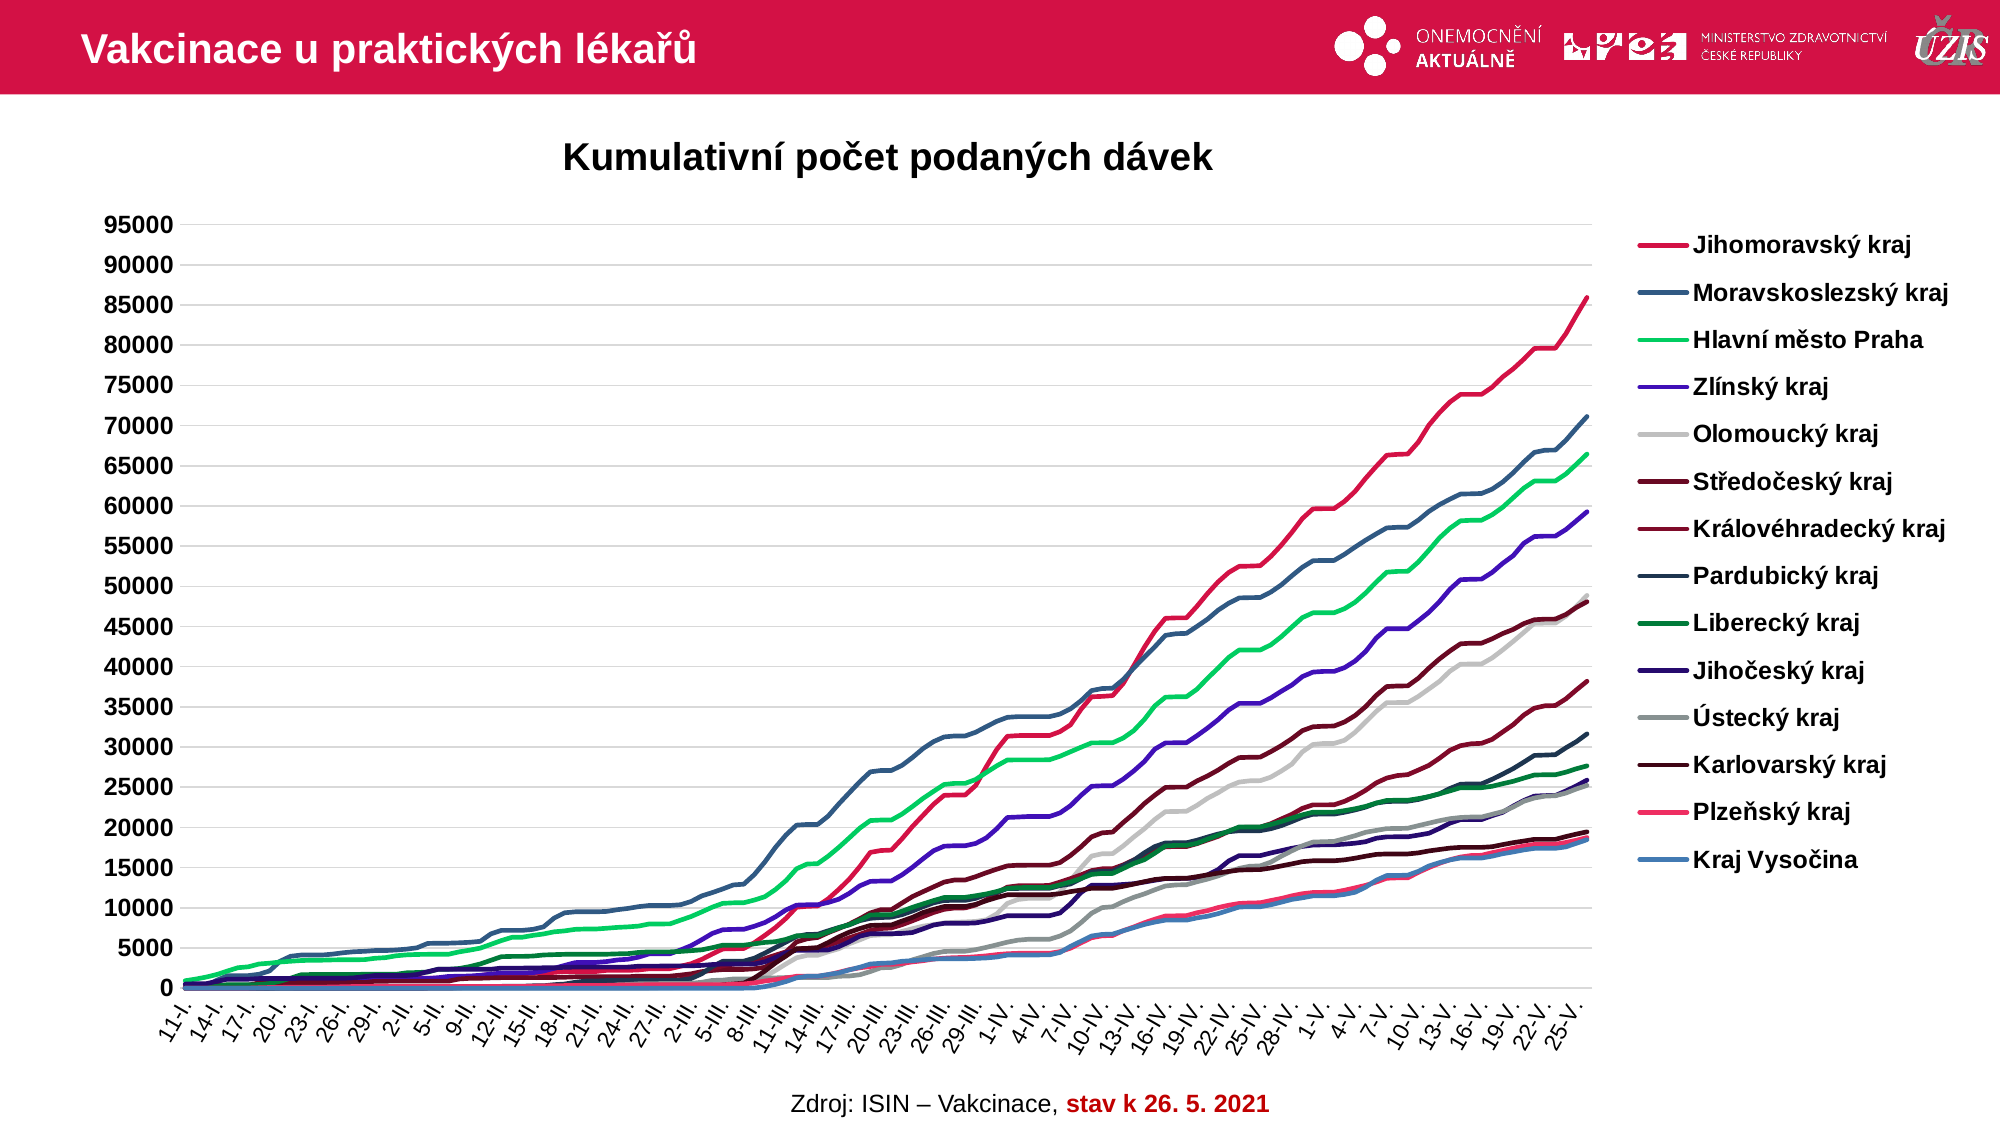

# Vakcinace u praktických lékařů

### Chart: Kumulativní počet podaných dávek

| Category | Jihomoravský kraj | Moravskoslezský kraj | Hlavní město Praha | Zlínský kraj | Olomoucký kraj | Středočeský kraj | Královéhradecký kraj | Pardubický kraj | Liberecký kraj | Jihočeský kraj | Ústecký kraj | Karlovarský kraj | Plzeňský kraj | Kraj Vysočina |
|---|---|---|---|---|---|---|---|---|---|---|---|---|---|---|
| 11-I. | 27.0 | 0.0 | 922.0 | 43.0 | 0.0 | 173.0 | 0.0 | 0.0 | 0.0 | 502.0 | 1.0 | 0.0 | 0.0 | 0.0 |
| 12-I. | 137.0 | 9.0 | 1131.0 | 73.0 | 0.0 | 273.0 | 0.0 | 1.0 | 92.0 | 553.0 | 1.0 | 0.0 | 0.0 | 0.0 |
| 13-I. | 194.0 | 286.0 | 1376.0 | 131.0 | 0.0 | 366.0 | 0.0 | 1.0 | 129.0 | 553.0 | 1.0 | 0.0 | 0.0 | 0.0 |
| 14-I. | 226.0 | 980.0 | 1695.0 | 143.0 | 0.0 | 366.0 | 0.0 | 1.0 | 247.0 | 848.0 | 1.0 | 0.0 | 0.0 | 0.0 |
| 15-I. | 226.0 | 1540.0 | 2130.0 | 197.0 | 0.0 | 366.0 | 0.0 | 1.0 | 438.0 | 1110.0 | 1.0 | 0.0 | 0.0 | 0.0 |
| 16-I. | 226.0 | 1559.0 | 2542.0 | 197.0 | 0.0 | 366.0 | 0.0 | 1.0 | 438.0 | 1110.0 | 1.0 | 0.0 | 0.0 | 0.0 |
| 17-I. | 226.0 | 1560.0 | 2656.0 | 347.0 | 0.0 | 366.0 | 0.0 | 1.0 | 439.0 | 1110.0 | 1.0 | 0.0 | 0.0 | 0.0 |
| 18-I. | 262.0 | 1721.0 | 2998.0 | 359.0 | 0.0 | 658.0 | 0.0 | 1.0 | 443.0 | 1196.0 | 1.0 | 0.0 | 40.0 | 0.0 |
| 19-I. | 422.0 | 2140.0 | 3104.0 | 403.0 | 0.0 | 658.0 | 0.0 | 1.0 | 576.0 | 1196.0 | 7.0 | 0.0 | 76.0 | 0.0 |
| 20-I. | 673.0 | 3348.0 | 3253.0 | 424.0 | 0.0 | 658.0 | 0.0 | 2.0 | 857.0 | 1196.0 | 13.0 | 59.0 | 94.0 | 0.0 |
| 21-I. | 807.0 | 3962.0 | 3349.0 | 575.0 | 0.0 | 705.0 | 0.0 | 2.0 | 1237.0 | 1196.0 | 25.0 | 59.0 | 118.0 | 0.0 |
| 22-I. | 882.0 | 4119.0 | 3436.0 | 850.0 | 0.0 | 705.0 | 0.0 | 2.0 | 1661.0 | 1226.0 | 31.0 | 59.0 | 118.0 | 0.0 |
| 23-I. | 882.0 | 4119.0 | 3475.0 | 851.0 | 0.0 | 705.0 | 0.0 | 3.0 | 1691.0 | 1226.0 | 31.0 | 59.0 | 118.0 | 0.0 |
| 24-I. | 1006.0 | 4119.0 | 3480.0 | 851.0 | 0.0 | 705.0 | 0.0 | 3.0 | 1691.0 | 1226.0 | 31.0 | 59.0 | 118.0 | 0.0 |
| 25-I. | 1014.0 | 4239.0 | 3515.0 | 905.0 | 0.0 | 705.0 | 0.0 | 3.0 | 1710.0 | 1227.0 | 31.0 | 59.0 | 140.0 | 0.0 |
| 26-I. | 1016.0 | 4404.0 | 3534.0 | 964.0 | 0.0 | 705.0 | 0.0 | 3.0 | 1710.0 | 1227.0 | 31.0 | 59.0 | 170.0 | 0.0 |
| 27-I. | 1018.0 | 4529.0 | 3540.0 | 964.0 | 0.0 | 705.0 | 0.0 | 3.0 | 1710.0 | 1285.0 | 31.0 | 59.0 | 200.0 | 0.0 |
| 28-I. | 1020.0 | 4581.0 | 3546.0 | 964.0 | 0.0 | 705.0 | 0.0 | 3.0 | 1722.0 | 1428.0 | 32.0 | 59.0 | 200.0 | 0.0 |
| 29-I. | 1022.0 | 4678.0 | 3713.0 | 964.0 | 0.0 | 854.0 | 0.0 | 3.0 | 1722.0 | 1579.0 | 32.0 | 59.0 | 206.0 | 0.0 |
| 30-I. | 1024.0 | 4678.0 | 3792.0 | 964.0 | 0.0 | 866.0 | 0.0 | 3.0 | 1722.0 | 1579.0 | 32.0 | 59.0 | 206.0 | 0.0 |
| 1-II. | 1051.0 | 4743.0 | 4026.0 | 1006.0 | 0.0 | 878.0 | 0.0 | 4.0 | 1724.0 | 1579.0 | 32.0 | 59.0 | 206.0 | 0.0 |
| 2-II. | 1156.0 | 4854.0 | 4144.0 | 1090.0 | 0.0 | 878.0 | 0.0 | 5.0 | 1908.0 | 1579.0 | 33.0 | 59.0 | 206.0 | 0.0 |
| 3-II. | 1209.0 | 5024.0 | 4189.0 | 1180.0 | 0.0 | 878.0 | 0.0 | 5.0 | 1940.0 | 1696.0 | 33.0 | 59.0 | 206.0 | 0.0 |
| 4-II. | 1240.0 | 5558.0 | 4208.0 | 1198.0 | 0.0 | 878.0 | 0.0 | 38.0 | 1999.0 | 2043.0 | 33.0 | 59.0 | 206.0 | 0.0 |
| 5-II. | 1240.0 | 5597.0 | 4220.0 | 1298.0 | 0.0 | 878.0 | 16.0 | 49.0 | 2353.0 | 2344.0 | 37.0 | 59.0 | 206.0 | 0.0 |
| 7-II. | 1240.0 | 5597.0 | 4220.0 | 1461.0 | 0.0 | 878.0 | 16.0 | 49.0 | 2353.0 | 2344.0 | 37.0 | 59.0 | 206.0 | 0.0 |
| 8-II. | 1277.0 | 5642.0 | 4515.0 | 1479.0 | 0.0 | 1146.0 | 39.0 | 60.0 | 2444.0 | 2350.0 | 38.0 | 59.0 | 206.0 | 0.0 |
| 9-II. | 1392.0 | 5705.0 | 4729.0 | 1509.0 | 0.0 | 1226.0 | 103.0 | 92.0 | 2683.0 | 2350.0 | 38.0 | 59.0 | 206.0 | 0.0 |
| 10-II. | 1585.0 | 5826.0 | 4977.0 | 1601.0 | 0.0 | 1228.0 | 103.0 | 104.0 | 3011.0 | 2350.0 | 38.0 | 59.0 | 206.0 | 0.0 |
| 11-II. | 1720.0 | 6748.0 | 5451.0 | 1745.0 | 0.0 | 1278.0 | 103.0 | 167.0 | 3467.0 | 2350.0 | 38.0 | 59.0 | 206.0 | 0.0 |
| 12-II. | 1811.0 | 7190.0 | 5918.0 | 1880.0 | 0.0 | 1305.0 | 103.0 | 227.0 | 3916.0 | 2498.0 | 38.0 | 60.0 | 206.0 | 0.0 |
| 13-II. | 1811.0 | 7190.0 | 6321.0 | 1880.0 | 0.0 | 1305.0 | 103.0 | 239.0 | 3946.0 | 2498.0 | 38.0 | 60.0 | 206.0 | 0.0 |
| 14-II. | 1811.0 | 7190.0 | 6340.0 | 1880.0 | 0.0 | 1305.0 | 103.0 | 239.0 | 3946.0 | 2498.0 | 38.0 | 60.0 | 206.0 | 0.0 |
| 15-II. | 1845.0 | 7315.0 | 6566.0 | 1932.0 | 0.0 | 1305.0 | 121.0 | 290.0 | 3994.0 | 2500.0 | 68.0 | 60.0 | 247.0 | 0.0 |
| 16-II. | 1920.0 | 7624.0 | 6744.0 | 2126.0 | 0.0 | 1324.0 | 121.0 | 291.0 | 4124.0 | 2531.0 | 172.0 | 60.0 | 283.0 | 0.0 |
| 17-II. | 1955.0 | 8717.0 | 7008.0 | 2463.0 | 0.0 | 1324.0 | 121.0 | 429.0 | 4168.0 | 2531.0 | 191.0 | 60.0 | 301.0 | 0.0 |
| 18-II. | 2071.0 | 9374.0 | 7122.0 | 2826.0 | 0.0 | 1354.0 | 121.0 | 509.0 | 4204.0 | 2588.0 | 218.0 | 60.0 | 319.0 | 0.0 |
| 19-II. | 2078.0 | 9496.0 | 7318.0 | 3175.0 | 0.0 | 1410.0 | 185.0 | 725.0 | 4215.0 | 2619.0 | 226.0 | 60.0 | 325.0 | 0.0 |
| 20-II. | 2078.0 | 9497.0 | 7362.0 | 3198.0 | 0.0 | 1410.0 | 185.0 | 888.0 | 4215.0 | 2619.0 | 226.0 | 60.0 | 325.0 | 0.0 |
| 21-II. | 2078.0 | 9497.0 | 7362.0 | 3198.0 | 0.0 | 1410.0 | 212.0 | 888.0 | 4215.0 | 2619.0 | 226.0 | 60.0 | 325.0 | 0.0 |
| 22-II. | 2217.0 | 9549.0 | 7457.0 | 3308.0 | 0.0 | 1416.0 | 253.0 | 955.0 | 4222.0 | 2622.0 | 226.0 | 60.0 | 349.0 | 0.0 |
| 23-II. | 2218.0 | 9761.0 | 7559.0 | 3505.0 | 0.0 | 1416.0 | 308.0 | 955.0 | 4264.0 | 2622.0 | 414.0 | 60.0 | 379.0 | 0.0 |
| 24-II. | 2218.0 | 9917.0 | 7624.0 | 3600.0 | 0.0 | 1416.0 | 386.0 | 955.0 | 4297.0 | 2623.0 | 455.0 | 60.0 | 408.0 | 0.0 |
| 25-II. | 2261.0 | 10135.0 | 7716.0 | 3852.0 | 0.0 | 1492.0 | 570.0 | 955.0 | 4439.0 | 2732.0 | 537.0 | 60.0 | 408.0 | 0.0 |
| 26-II. | 2410.0 | 10281.0 | 7975.0 | 4258.0 | 0.0 | 1493.0 | 676.0 | 955.0 | 4512.0 | 2742.0 | 543.0 | 60.0 | 414.0 | 0.0 |
| 27-II. | 2410.0 | 10282.0 | 7987.0 | 4261.0 | 34.0 | 1494.0 | 834.0 | 955.0 | 4512.0 | 2746.0 | 573.0 | 60.0 | 414.0 | 0.0 |
| 28-II. | 2422.0 | 10282.0 | 7997.0 | 4283.0 | 34.0 | 1496.0 | 835.0 | 955.0 | 4513.0 | 2767.0 | 573.0 | 60.0 | 414.0 | 0.0 |
| 1-III. | 2733.0 | 10382.0 | 8463.0 | 4754.0 | 113.0 | 1630.0 | 1087.0 | 987.0 | 4565.0 | 2767.0 | 573.0 | 60.0 | 414.0 | 0.0 |
| 2-III. | 3040.0 | 10783.0 | 8910.0 | 5285.0 | 244.0 | 1782.0 | 1430.0 | 1191.0 | 4662.0 | 2775.0 | 604.0 | 60.0 | 414.0 | 0.0 |
| 3-III. | 3576.0 | 11472.0 | 9480.0 | 6019.0 | 475.0 | 2055.0 | 1947.0 | 1785.0 | 4768.0 | 2830.0 | 731.0 | 60.0 | 414.0 | 0.0 |
| 4-III. | 4244.0 | 11883.0 | 10070.0 | 6802.0 | 711.0 | 2204.0 | 2405.0 | 2660.0 | 5033.0 | 2933.0 | 958.0 | 110.0 | 414.0 | 0.0 |
| 5-III. | 4876.0 | 12344.0 | 10551.0 | 7266.0 | 893.0 | 2314.0 | 2781.0 | 3336.0 | 5345.0 | 2998.0 | 998.0 | 418.0 | 423.0 | 0.0 |
| 6-III. | 4901.0 | 12840.0 | 10612.0 | 7313.0 | 940.0 | 2314.0 | 2983.0 | 3338.0 | 5345.0 | 2998.0 | 1145.0 | 524.0 | 482.0 | 0.0 |
| 7-III. | 4935.0 | 12935.0 | 10629.0 | 7324.0 | 941.0 | 2325.0 | 3017.0 | 3359.0 | 5345.0 | 2999.0 | 1145.0 | 620.0 | 529.0 | 0.0 |
| 8-III. | 5652.0 | 14131.0 | 10959.0 | 7702.0 | 1131.0 | 2403.0 | 3216.0 | 3727.0 | 5512.0 | 3000.0 | 1156.0 | 1267.0 | 650.0 | 19.0 |
| 9-III. | 6563.0 | 15703.0 | 11380.0 | 8165.0 | 1454.0 | 2594.0 | 3681.0 | 4364.0 | 5690.0 | 3271.0 | 1274.0 | 2126.0 | 891.0 | 187.0 |
| 10-III. | 7537.0 | 17514.0 | 12267.0 | 8872.0 | 2194.0 | 3366.0 | 4107.0 | 5049.0 | 5778.0 | 3819.0 | 1275.0 | 3135.0 | 1045.0 | 464.0 |
| 11-III. | 8682.0 | 19047.0 | 13375.0 | 9734.0 | 3008.0 | 4472.0 | 4516.0 | 5731.0 | 6063.0 | 4405.0 | 1319.0 | 4002.0 | 1260.0 | 817.0 |
| 12-III. | 10072.0 | 20285.0 | 14849.0 | 10326.0 | 3774.0 | 5750.0 | 4865.0 | 6427.0 | 6512.0 | 4719.0 | 1319.0 | 4901.0 | 1471.0 | 1279.0 |
| 13-III. | 10181.0 | 20365.0 | 15444.0 | 10370.0 | 4081.0 | 6142.0 | 4949.0 | 6693.0 | 6525.0 | 4719.0 | 1319.0 | 4941.0 | 1476.0 | 1482.0 |
| 14-III. | 10227.0 | 20366.0 | 15486.0 | 10372.0 | 4082.0 | 6300.0 | 4982.0 | 6700.0 | 6526.0 | 4719.0 | 1319.0 | 5042.0 | 1476.0 | 1482.0 |
| 15-III. | 11104.0 | 21398.0 | 16409.0 | 10656.0 | 4525.0 | 6894.0 | 5320.0 | 7132.0 | 6987.0 | 4747.0 | 1321.0 | 5668.0 | 1665.0 | 1696.0 |
| 16-III. | 12278.0 | 22906.0 | 17505.0 | 11059.0 | 4898.0 | 7421.0 | 5766.0 | 7539.0 | 7516.0 | 5152.0 | 1483.0 | 6371.0 | 1967.0 | 1896.0 |
| 17-III. | 13543.0 | 24293.0 | 18690.0 | 11788.0 | 5522.0 | 7963.0 | 6272.0 | 7874.0 | 7896.0 | 5766.0 | 1507.0 | 6963.0 | 2294.0 | 2269.0 |
| 18-III. | 15121.0 | 25677.0 | 19908.0 | 12728.0 | 6004.0 | 8641.0 | 6699.0 | 8394.0 | 8459.0 | 6473.0 | 1667.0 | 7413.0 | 2534.0 | 2594.0 |
| 19-III. | 16887.0 | 26908.0 | 20849.0 | 13279.0 | 6542.0 | 9355.0 | 7179.0 | 8690.0 | 9118.0 | 6763.0 | 2060.0 | 7803.0 | 2690.0 | 2998.0 |
| 20-III. | 17125.0 | 27079.0 | 20912.0 | 13323.0 | 6627.0 | 9765.0 | 7420.0 | 8787.0 | 9129.0 | 6775.0 | 2531.0 | 7842.0 | 2954.0 | 3093.0 |
| 21-III. | 17179.0 | 27083.0 | 20913.0 | 13334.0 | 6650.0 | 9765.0 | 7481.0 | 8836.0 | 9129.0 | 6775.0 | 2579.0 | 7856.0 | 2954.0 | 3141.0 |
| 22-III. | 18575.0 | 27710.0 | 21652.0 | 14089.0 | 7061.0 | 10581.0 | 7890.0 | 9140.0 | 9570.0 | 6805.0 | 2944.0 | 8344.0 | 3077.0 | 3339.0 |
| 23-III. | 20113.0 | 28700.0 | 22600.0 | 15034.0 | 7396.0 | 11393.0 | 8381.0 | 9597.0 | 10057.0 | 6921.0 | 3520.0 | 8807.0 | 3264.0 | 3419.0 |
| 24-III. | 21503.0 | 29803.0 | 23607.0 | 16098.0 | 7709.0 | 12005.0 | 8905.0 | 10126.0 | 10479.0 | 7375.0 | 3905.0 | 9408.0 | 3412.0 | 3533.0 |
| 25-III. | 22878.0 | 30671.0 | 24487.0 | 17093.0 | 7904.0 | 12601.0 | 9412.0 | 10617.0 | 10896.0 | 7853.0 | 4310.0 | 9800.0 | 3616.0 | 3635.0 |
| 26-III. | 23990.0 | 31257.0 | 25338.0 | 17662.0 | 8112.0 | 13192.0 | 9802.0 | 10906.0 | 11276.0 | 8061.0 | 4560.0 | 10149.0 | 3731.0 | 3647.0 |
| 27-III. | 24028.0 | 31377.0 | 25475.0 | 17718.0 | 8190.0 | 13460.0 | 9974.0 | 10921.0 | 11299.0 | 8063.0 | 4597.0 | 10162.0 | 3792.0 | 3659.0 |
| 28-III. | 24028.0 | 31377.0 | 25482.0 | 17718.0 | 8243.0 | 13460.0 | 9979.0 | 10921.0 | 11299.0 | 8063.0 | 4599.0 | 10162.0 | 3818.0 | 3659.0 |
| 29-III. | 25214.0 | 31845.0 | 25965.0 | 18008.0 | 8297.0 | 13869.0 | 10348.0 | 11172.0 | 11498.0 | 8119.0 | 4789.0 | 10421.0 | 3902.0 | 3701.0 |
| 30-III. | 27548.0 | 32529.0 | 26832.0 | 18691.0 | 8506.0 | 14358.0 | 10992.0 | 11637.0 | 11719.0 | 8343.0 | 5071.0 | 10879.0 | 4019.0 | 3760.0 |
| 31-III. | 29707.0 | 33199.0 | 27663.0 | 19839.0 | 9244.0 | 14801.0 | 11851.0 | 11896.0 | 12028.0 | 8670.0 | 5386.0 | 11274.0 | 4172.0 | 3876.0 |
| 1-IV. | 31337.0 | 33696.0 | 28390.0 | 21232.0 | 10538.0 | 15211.0 | 12572.0 | 12407.0 | 12414.0 | 9009.0 | 5720.0 | 11614.0 | 4278.0 | 4111.0 |
| 2-IV. | 31426.0 | 33779.0 | 28401.0 | 21290.0 | 11022.0 | 15297.0 | 12731.0 | 12407.0 | 12503.0 | 9010.0 | 5970.0 | 11614.0 | 4328.0 | 4129.0 |
| 3-IV. | 31427.0 | 33779.0 | 28406.0 | 21353.0 | 11178.0 | 15299.0 | 12731.0 | 12422.0 | 12528.0 | 9010.0 | 6077.0 | 11617.0 | 4328.0 | 4133.0 |
| 4-IV. | 31427.0 | 33779.0 | 28406.0 | 21354.0 | 11178.0 | 15299.0 | 12732.0 | 12422.0 | 12528.0 | 9010.0 | 6077.0 | 11617.0 | 4328.0 | 4133.0 |
| 5-IV. | 31427.0 | 33780.0 | 28408.0 | 21355.0 | 11178.0 | 15301.0 | 12789.0 | 12422.0 | 12528.0 | 9010.0 | 6077.0 | 11617.0 | 4328.0 | 4141.0 |
| 6-IV. | 31918.0 | 34100.0 | 28849.0 | 21798.0 | 11955.0 | 15626.0 | 13190.0 | 12751.0 | 12853.0 | 9347.0 | 6488.0 | 11755.0 | 4546.0 | 4439.0 |
| 7-IV. | 32763.0 | 34749.0 | 29417.0 | 22703.0 | 13421.0 | 16505.0 | 13624.0 | 12960.0 | 13226.0 | 10489.0 | 7117.0 | 12013.0 | 4973.0 | 5202.0 |
| 8-IV. | 34699.0 | 35768.0 | 29977.0 | 23997.0 | 14994.0 | 17595.0 | 14097.0 | 13621.0 | 13643.0 | 11906.0 | 8150.0 | 12201.0 | 5642.0 | 5835.0 |
| 9-IV. | 36251.0 | 37025.0 | 30515.0 | 25116.0 | 16431.0 | 18823.0 | 14626.0 | 14464.0 | 14150.0 | 12797.0 | 9322.0 | 12429.0 | 6274.0 | 6486.0 |
| 10-IV. | 36301.0 | 37277.0 | 30524.0 | 25178.0 | 16719.0 | 19323.0 | 14849.0 | 14539.0 | 14272.0 | 12809.0 | 10018.0 | 12429.0 | 6511.0 | 6686.0 |
| 11-IV. | 36395.0 | 37316.0 | 30524.0 | 25188.0 | 16738.0 | 19418.0 | 14850.0 | 14540.0 | 14272.0 | 12811.0 | 10128.0 | 12430.0 | 6554.0 | 6726.0 |
| 12-IV. | 37908.0 | 38401.0 | 31121.0 | 25997.0 | 17690.0 | 20609.0 | 15331.0 | 15220.0 | 14885.0 | 12898.0 | 10758.0 | 12672.0 | 7156.0 | 7136.0 |
| 13-IV. | 40105.0 | 39821.0 | 32041.0 | 27020.0 | 18798.0 | 21699.0 | 15945.0 | 15914.0 | 15512.0 | 12995.0 | 11294.0 | 12942.0 | 7605.0 | 7528.0 |
| 14-IV. | 42404.0 | 41184.0 | 33424.0 | 28187.0 | 19818.0 | 22959.0 | 16460.0 | 16833.0 | 15977.0 | 13203.0 | 11720.0 | 13248.0 | 8133.0 | 7927.0 |
| 15-IV. | 44413.0 | 42477.0 | 35121.0 | 29742.0 | 20989.0 | 24012.0 | 17081.0 | 17619.0 | 16804.0 | 13422.0 | 12237.0 | 13516.0 | 8579.0 | 8218.0 |
| 16-IV. | 46015.0 | 43895.0 | 36197.0 | 30513.0 | 21959.0 | 24975.0 | 17590.0 | 18066.0 | 17690.0 | 13637.0 | 12707.0 | 13651.0 | 8978.0 | 8461.0 |
| 17-IV. | 46067.0 | 44096.0 | 36249.0 | 30526.0 | 21984.0 | 25005.0 | 17614.0 | 18089.0 | 17762.0 | 13651.0 | 12839.0 | 13661.0 | 9000.0 | 8461.0 |
| 18-IV. | 46078.0 | 44142.0 | 36258.0 | 30539.0 | 22013.0 | 25006.0 | 17614.0 | 18089.0 | 17762.0 | 13653.0 | 12872.0 | 13661.0 | 9019.0 | 8461.0 |
| 19-IV. | 47512.0 | 45012.0 | 37191.0 | 31411.0 | 22735.0 | 25780.0 | 17977.0 | 18399.0 | 18022.0 | 13724.0 | 13239.0 | 13866.0 | 9378.0 | 8742.0 |
| 20-IV. | 49111.0 | 45916.0 | 38558.0 | 32364.0 | 23628.0 | 26403.0 | 18429.0 | 18802.0 | 18542.0 | 14093.0 | 13565.0 | 14098.0 | 9644.0 | 8948.0 |
| 21-IV. | 50547.0 | 47021.0 | 39811.0 | 33396.0 | 24309.0 | 27135.0 | 18883.0 | 19173.0 | 19017.0 | 14741.0 | 13968.0 | 14315.0 | 10025.0 | 9268.0 |
| 22-IV. | 51719.0 | 47888.0 | 41142.0 | 34602.0 | 25108.0 | 27975.0 | 19494.0 | 19463.0 | 19530.0 | 15818.0 | 14470.0 | 14522.0 | 10315.0 | 9681.0 |
| 23-IV. | 52491.0 | 48551.0 | 42072.0 | 35435.0 | 25638.0 | 28682.0 | 19998.0 | 19588.0 | 20054.0 | 16485.0 | 14908.0 | 14692.0 | 10530.0 | 10089.0 |
| 24-IV. | 52517.0 | 48589.0 | 42072.0 | 35435.0 | 25798.0 | 28727.0 | 20021.0 | 19591.0 | 20054.0 | 16485.0 | 15164.0 | 14739.0 | 10601.0 | 10127.0 |
| 25-IV. | 52572.0 | 48600.0 | 42072.0 | 35435.0 | 25816.0 | 28742.0 | 20023.0 | 19592.0 | 20054.0 | 16485.0 | 15213.0 | 14752.0 | 10622.0 | 10127.0 |
| 26-IV. | 53716.0 | 49280.0 | 42711.0 | 36113.0 | 26256.0 | 29427.0 | 20458.0 | 19838.0 | 20367.0 | 16816.0 | 15680.0 | 14950.0 | 10902.0 | 10372.0 |
| 27-IV. | 55127.0 | 50183.0 | 43732.0 | 36939.0 | 27011.0 | 30173.0 | 21050.0 | 20219.0 | 20731.0 | 17113.0 | 16418.0 | 15205.0 | 11160.0 | 10693.0 |
| 28-IV. | 56723.0 | 51314.0 | 44939.0 | 37713.0 | 27877.0 | 31038.0 | 21627.0 | 20730.0 | 21164.0 | 17403.0 | 17091.0 | 15466.0 | 11491.0 | 11038.0 |
| 29-IV. | 58442.0 | 52378.0 | 46103.0 | 38761.0 | 29400.0 | 32040.0 | 22374.0 | 21269.0 | 21563.0 | 17628.0 | 17709.0 | 15735.0 | 11742.0 | 11239.0 |
| 30-IV. | 59636.0 | 53186.0 | 46699.0 | 39324.0 | 30310.0 | 32521.0 | 22803.0 | 21646.0 | 21890.0 | 17802.0 | 18175.0 | 15842.0 | 11897.0 | 11478.0 |
| 1-V. | 59668.0 | 53223.0 | 46705.0 | 39412.0 | 30444.0 | 32585.0 | 22806.0 | 21648.0 | 21891.0 | 17831.0 | 18216.0 | 15842.0 | 11921.0 | 11480.0 |
| 2-V. | 59670.0 | 53225.0 | 46705.0 | 39412.0 | 30446.0 | 32616.0 | 22808.0 | 21648.0 | 21902.0 | 17831.0 | 18255.0 | 15843.0 | 11939.0 | 11496.0 |
| 3-V. | 60579.0 | 53987.0 | 47212.0 | 39883.0 | 30846.0 | 33121.0 | 23243.0 | 21885.0 | 22087.0 | 17914.0 | 18599.0 | 15965.0 | 12178.0 | 11664.0 |
| 4-V. | 61821.0 | 54894.0 | 48019.0 | 40706.0 | 31838.0 | 33919.0 | 23860.0 | 22173.0 | 22319.0 | 18037.0 | 18970.0 | 16170.0 | 12481.0 | 11930.0 |
| 5-V. | 63443.0 | 55746.0 | 49167.0 | 41896.0 | 33129.0 | 35025.0 | 24620.0 | 22524.0 | 22616.0 | 18216.0 | 19393.0 | 16422.0 | 12791.0 | 12568.0 |
| 6-V. | 64922.0 | 56527.0 | 50528.0 | 43561.0 | 34438.0 | 36424.0 | 25536.0 | 23014.0 | 23033.0 | 18651.0 | 19619.0 | 16638.0 | 13197.0 | 13419.0 |
| 7-V. | 66319.0 | 57276.0 | 51763.0 | 44708.0 | 35526.0 | 37519.0 | 26139.0 | 23215.0 | 23353.0 | 18822.0 | 19847.0 | 16699.0 | 13668.0 | 14010.0 |
| 8-V. | 66419.0 | 57348.0 | 51855.0 | 44708.0 | 35527.0 | 37594.0 | 26445.0 | 23253.0 | 23378.0 | 18827.0 | 19859.0 | 16699.0 | 13719.0 | 14018.0 |
| 9-V. | 66467.0 | 57362.0 | 51869.0 | 44708.0 | 35527.0 | 37610.0 | 26563.0 | 23260.0 | 23378.0 | 18830.0 | 19896.0 | 16699.0 | 13719.0 | 14062.0 |
| 10-V. | 67952.0 | 58237.0 | 53025.0 | 45708.0 | 36293.0 | 38557.0 | 27130.0 | 23472.0 | 23583.0 | 19039.0 | 20218.0 | 16827.0 | 14402.0 | 14529.0 |
| 11-V. | 70058.0 | 59323.0 | 54489.0 | 46765.0 | 37228.0 | 39823.0 | 27722.0 | 23819.0 | 23834.0 | 19272.0 | 20525.0 | 17074.0 | 15001.0 | 15199.0 |
| 12-V. | 71611.0 | 60161.0 | 56027.0 | 48091.0 | 38170.0 | 40962.0 | 28605.0 | 24175.0 | 24179.0 | 19862.0 | 20838.0 | 17246.0 | 15526.0 | 15616.0 |
| 13-V. | 72935.0 | 60853.0 | 57226.0 | 49636.0 | 39441.0 | 41963.0 | 29591.0 | 24849.0 | 24547.0 | 20535.0 | 21082.0 | 17425.0 | 15978.0 | 15958.0 |
| 14-V. | 73884.0 | 61480.0 | 58157.0 | 50828.0 | 40308.0 | 42839.0 | 30166.0 | 25365.0 | 24941.0 | 20976.0 | 21234.0 | 17517.0 | 16308.0 | 16194.0 |
| 15-V. | 73884.0 | 61515.0 | 58221.0 | 50879.0 | 40330.0 | 42920.0 | 30403.0 | 25418.0 | 24941.0 | 20977.0 | 21289.0 | 17517.0 | 16502.0 | 16194.0 |
| 16-V. | 73884.0 | 61558.0 | 58226.0 | 50903.0 | 40339.0 | 42920.0 | 30457.0 | 25419.0 | 24941.0 | 20977.0 | 21289.0 | 17517.0 | 16530.0 | 16194.0 |
| 17-V. | 74777.0 | 62095.0 | 58907.0 | 51736.0 | 41085.0 | 43466.0 | 30956.0 | 25984.0 | 25120.0 | 21459.0 | 21628.0 | 17592.0 | 16850.0 | 16421.0 |
| 18-V. | 76050.0 | 62974.0 | 59836.0 | 52854.0 | 42077.0 | 44119.0 | 31869.0 | 26633.0 | 25432.0 | 21873.0 | 21967.0 | 17857.0 | 17121.0 | 16727.0 |
| 19-V. | 77063.0 | 64137.0 | 61024.0 | 53817.0 | 43146.0 | 44638.0 | 32783.0 | 27318.0 | 25739.0 | 22647.0 | 22541.0 | 18105.0 | 17411.0 | 16945.0 |
| 20-V. | 78258.0 | 65465.0 | 62213.0 | 55357.0 | 44254.0 | 45353.0 | 33976.0 | 28120.0 | 26129.0 | 23351.0 | 23244.0 | 18302.0 | 17679.0 | 17200.0 |
| 21-V. | 79598.0 | 66663.0 | 63097.0 | 56191.0 | 45399.0 | 45831.0 | 34833.0 | 28957.0 | 26513.0 | 23892.0 | 23658.0 | 18514.0 | 17884.0 | 17385.0 |
| 22-V. | 79635.0 | 66936.0 | 63102.0 | 56253.0 | 45410.0 | 45914.0 | 35127.0 | 28996.0 | 26549.0 | 23958.0 | 23883.0 | 18514.0 | 17884.0 | 17398.0 |
| 23-V. | 79635.0 | 66954.0 | 63110.0 | 56253.0 | 45411.0 | 45919.0 | 35165.0 | 29050.0 | 26549.0 | 23963.0 | 23944.0 | 18514.0 | 17900.0 | 17398.0 |
| 24-V. | 81439.0 | 68180.0 | 63979.0 | 57066.0 | 46294.0 | 46494.0 | 35996.0 | 29900.0 | 26878.0 | 24541.0 | 24270.0 | 18860.0 | 18124.0 | 17580.0 |
| 25-V. | 83750.0 | 69695.0 | 65201.0 | 58167.0 | 47509.0 | 47372.0 | 37115.0 | 30673.0 | 27300.0 | 25168.0 | 24785.0 | 19167.0 | 18403.0 | 18026.0 |
| 26-V. | 85947.0 | 71133.0 | 66455.0 | 59278.0 | 48866.0 | 48077.0 | 38185.0 | 31639.0 | 27656.0 | 25886.0 | 25230.0 | 19445.0 | 18740.0 | 18466.0 |
Zdroj: ISIN – Vakcinace, stav k 26. 5. 2021